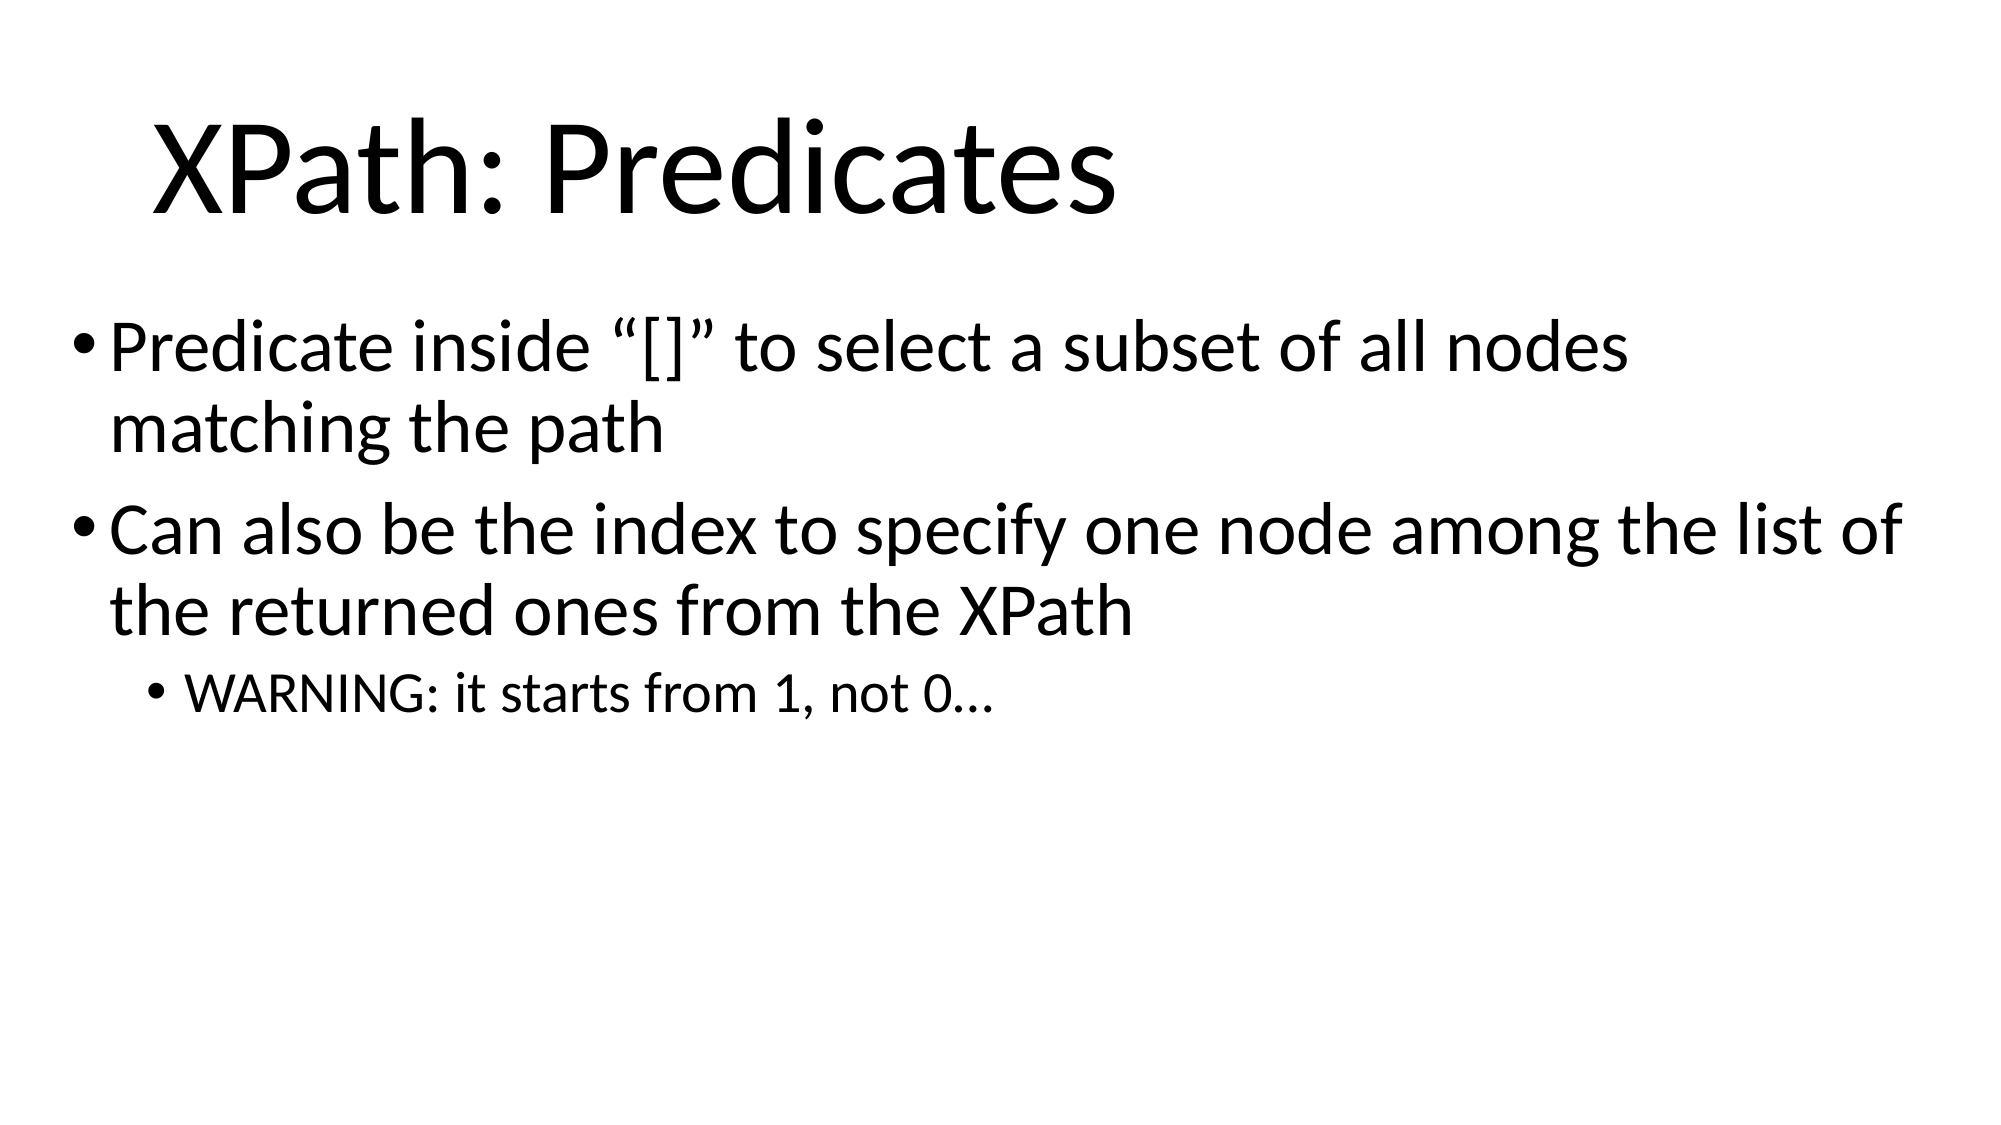

# XPath: Predicates
Predicate inside “[]” to select a subset of all nodes matching the path
Can also be the index to specify one node among the list of the returned ones from the XPath
WARNING: it starts from 1, not 0…